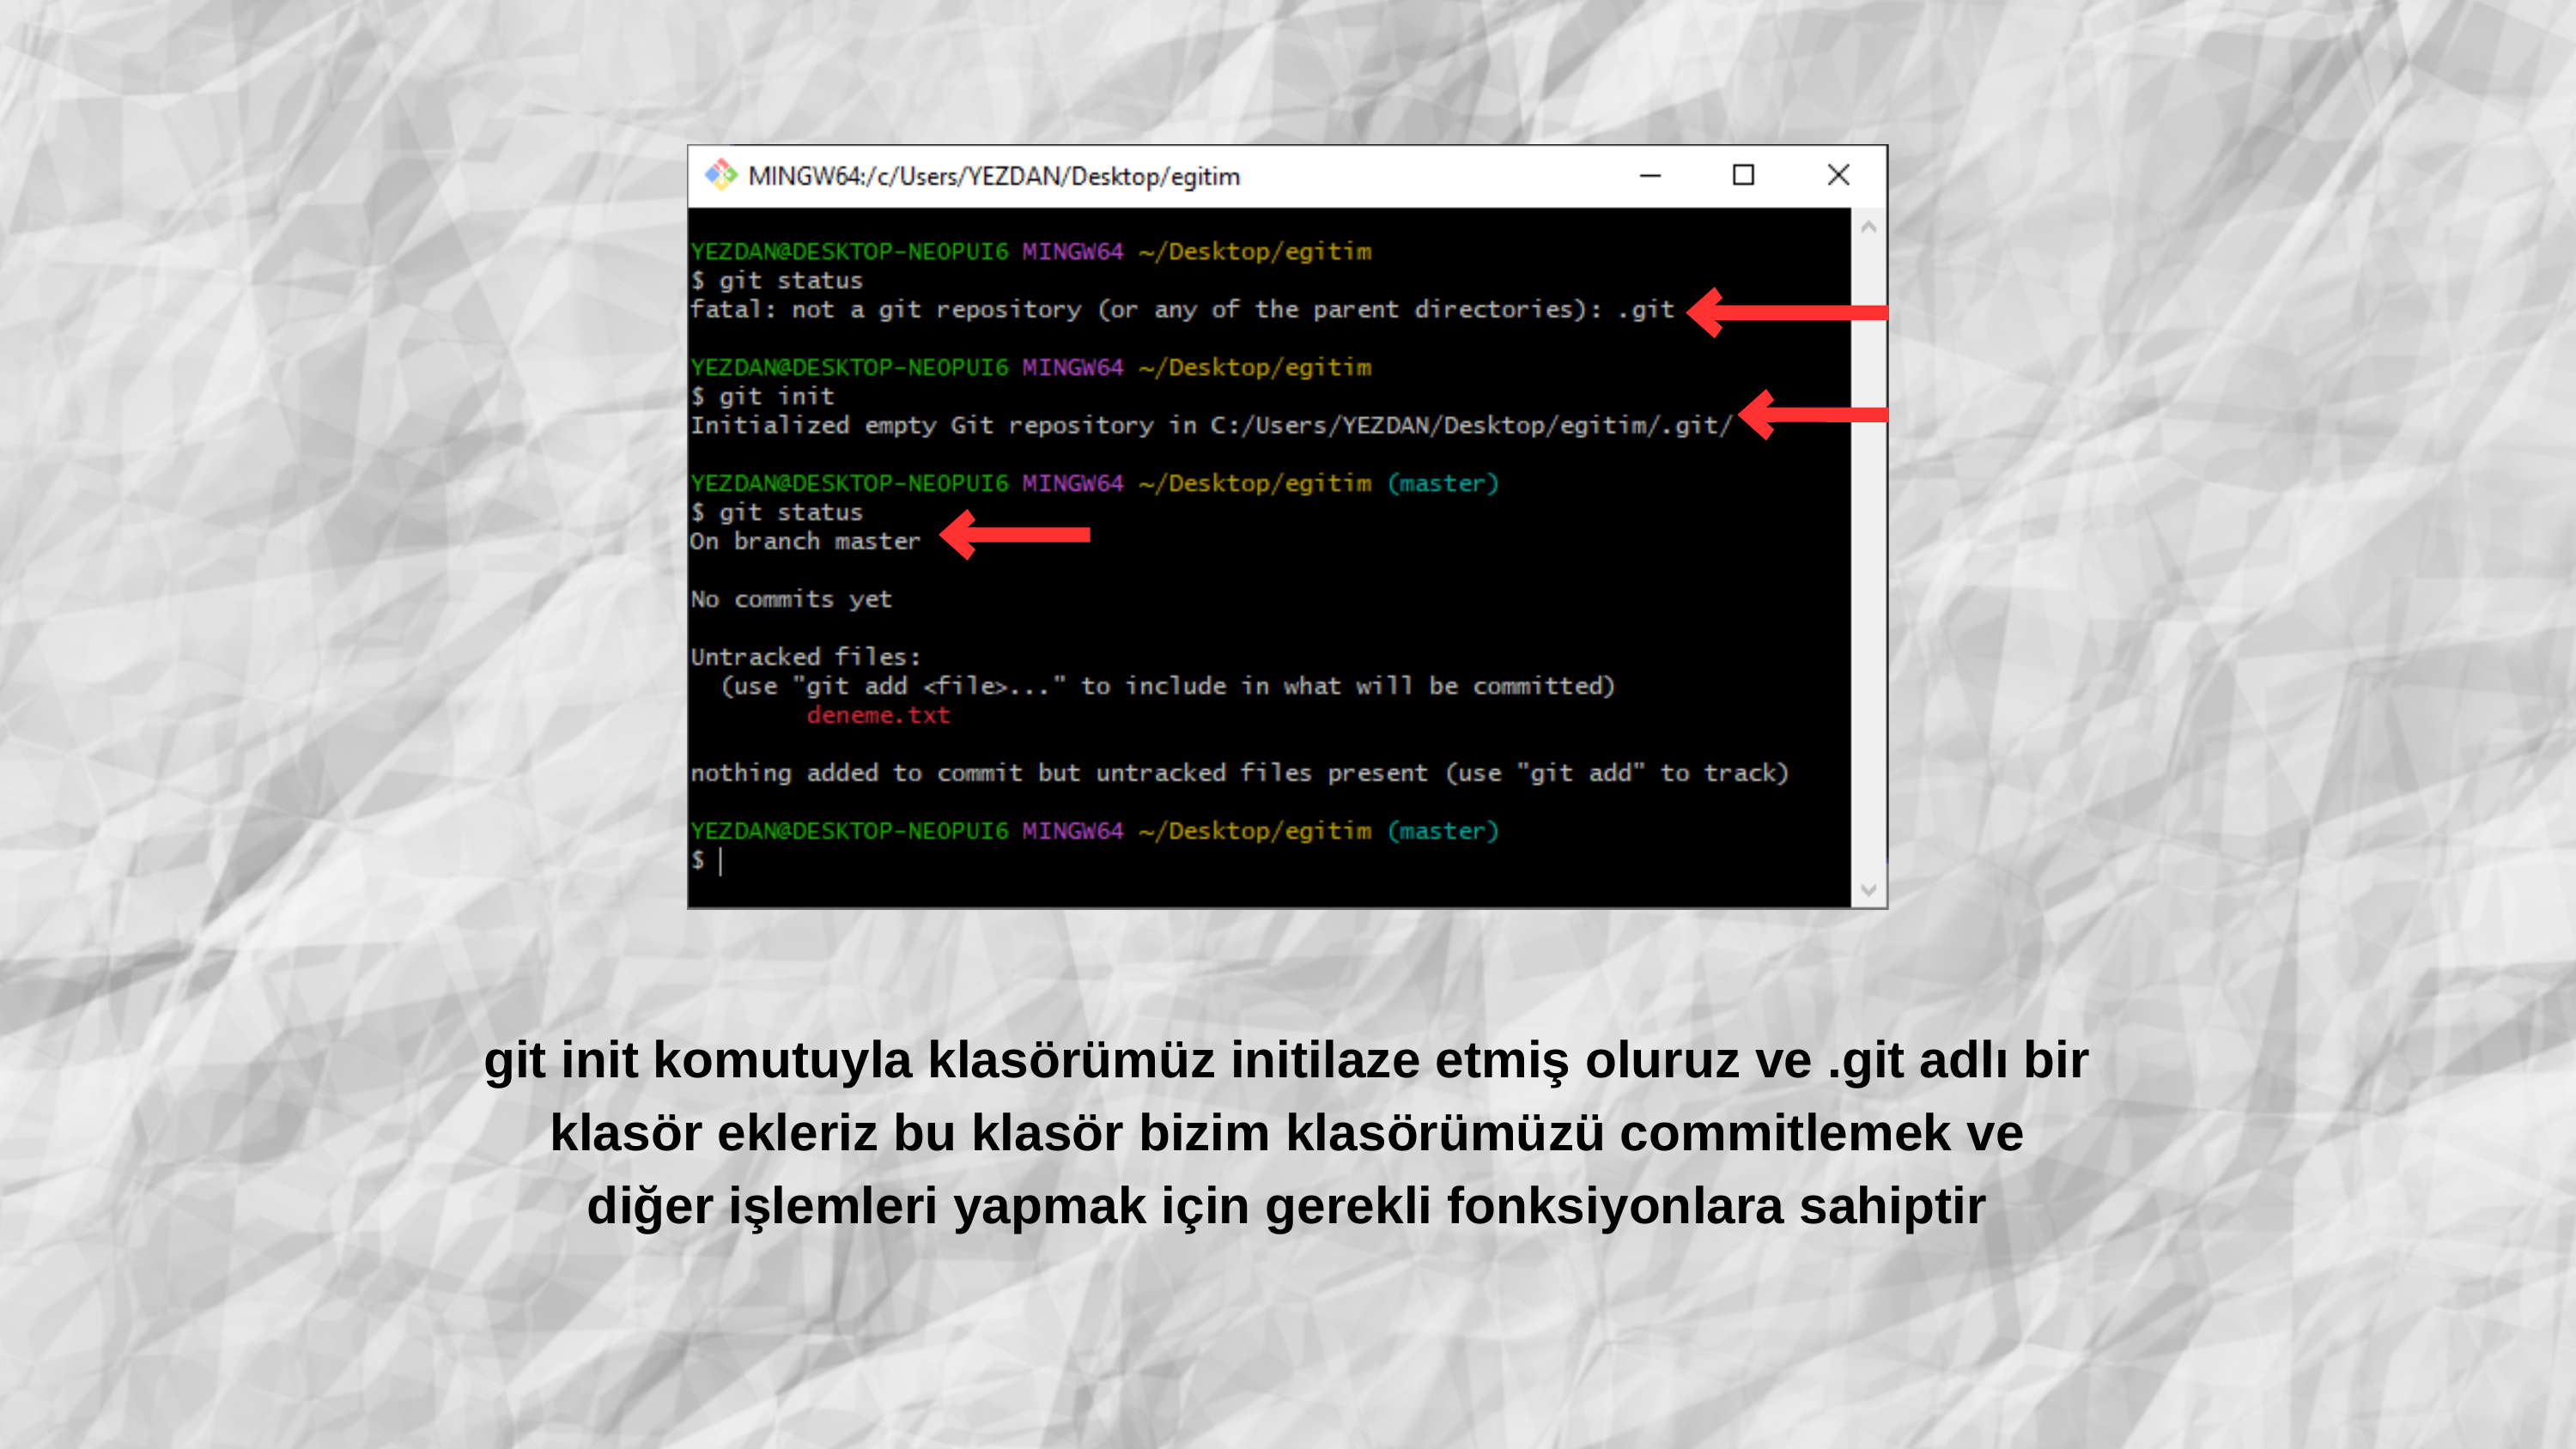

git init komutuyla klasörümüz initilaze etmiş oluruz ve .git adlı bir klasör ekleriz bu klasör bizim klasörümüzü commitlemek ve diğer işlemleri yapmak için gerekli fonksiyonlara sahiptir